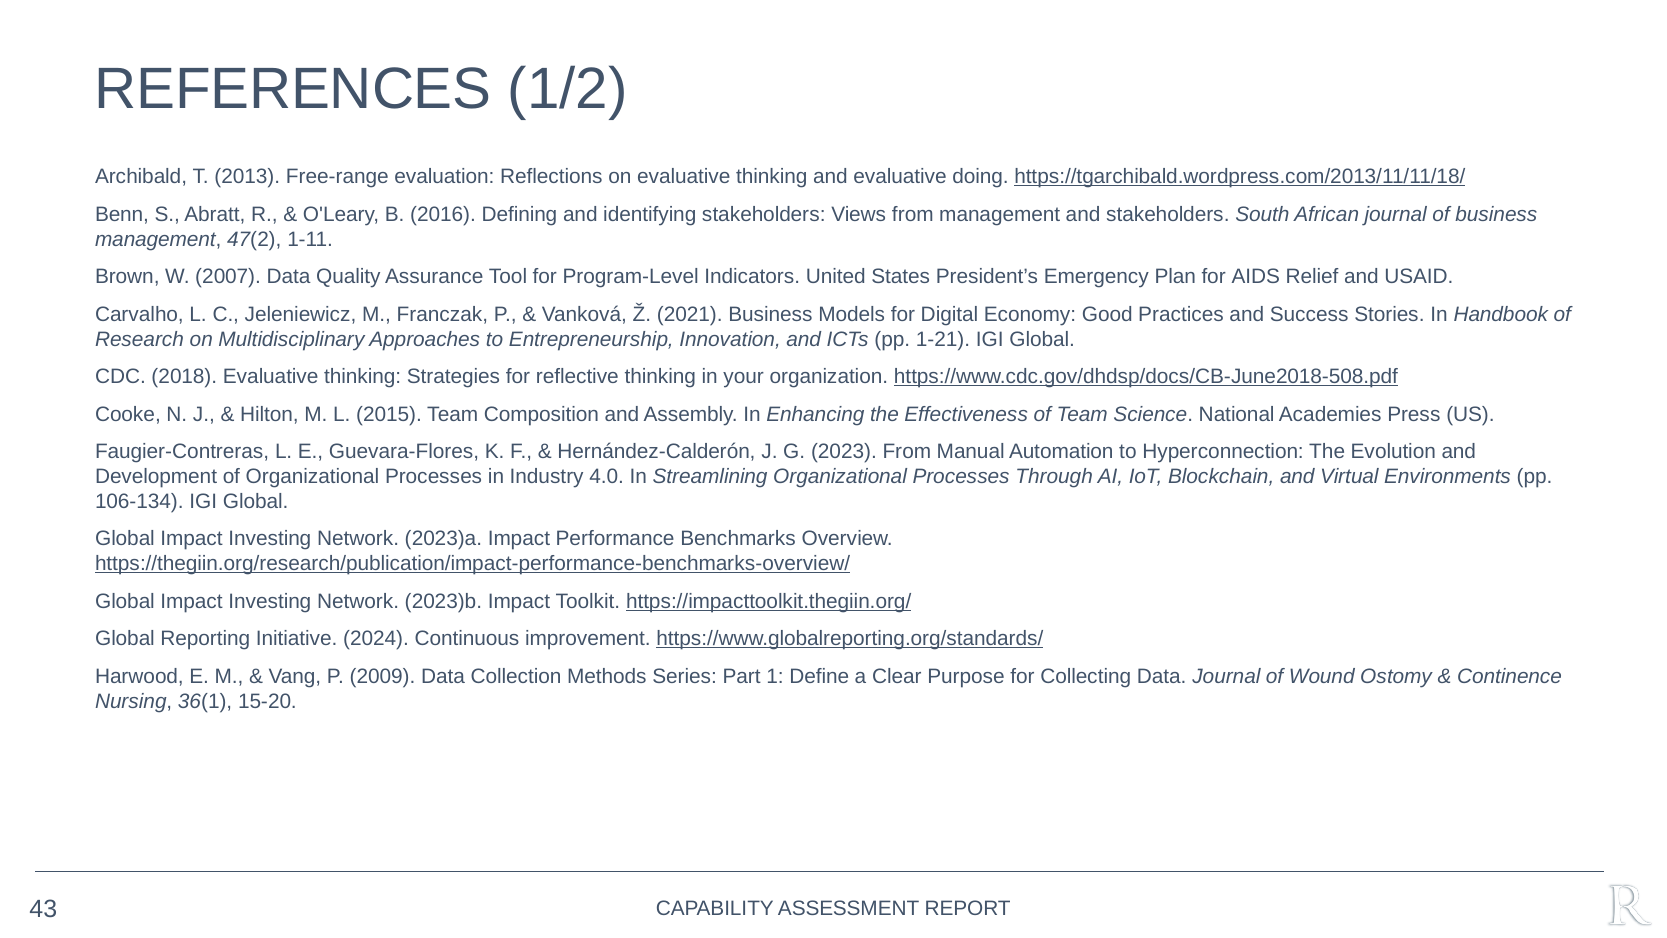

# References (1/2)
Archibald, T. (2013). Free-range evaluation: Reflections on evaluative thinking and evaluative doing. https://tgarchibald.wordpress.com/2013/11/11/18/
Benn, S., Abratt, R., & O'Leary, B. (2016). Defining and identifying stakeholders: Views from management and stakeholders. South African journal of business management, 47(2), 1-11.
Brown, W. (2007). Data Quality Assurance Tool for Program-Level Indicators. United States President’s Emergency Plan for AIDS Relief and USAID.
Carvalho, L. C., Jeleniewicz, M., Franczak, P., & Vanková, Ž. (2021). Business Models for Digital Economy: Good Practices and Success Stories. In Handbook of Research on Multidisciplinary Approaches to Entrepreneurship, Innovation, and ICTs (pp. 1-21). IGI Global.
CDC. (2018). Evaluative thinking: Strategies for reflective thinking in your organization. https://www.cdc.gov/dhdsp/docs/CB-June2018-508.pdf
Cooke, N. J., & Hilton, M. L. (2015). Team Composition and Assembly. In Enhancing the Effectiveness of Team Science. National Academies Press (US).
Faugier-Contreras, L. E., Guevara-Flores, K. F., & Hernández-Calderón, J. G. (2023). From Manual Automation to Hyperconnection: The Evolution and Development of Organizational Processes in Industry 4.0. In Streamlining Organizational Processes Through AI, IoT, Blockchain, and Virtual Environments (pp. 106-134). IGI Global.
Global Impact Investing Network. (2023)a. Impact Performance Benchmarks Overview. https://thegiin.org/research/publication/impact-performance-benchmarks-overview/
Global Impact Investing Network. (2023)b. Impact Toolkit. https://impacttoolkit.thegiin.org/
Global Reporting Initiative. (2024). Continuous improvement. https://www.globalreporting.org/standards/
Harwood, E. M., & Vang, P. (2009). Data Collection Methods Series: Part 1: Define a Clear Purpose for Collecting Data. Journal of Wound Ostomy & Continence Nursing, 36(1), 15-20.

43
Capability ASSESSMENT Report